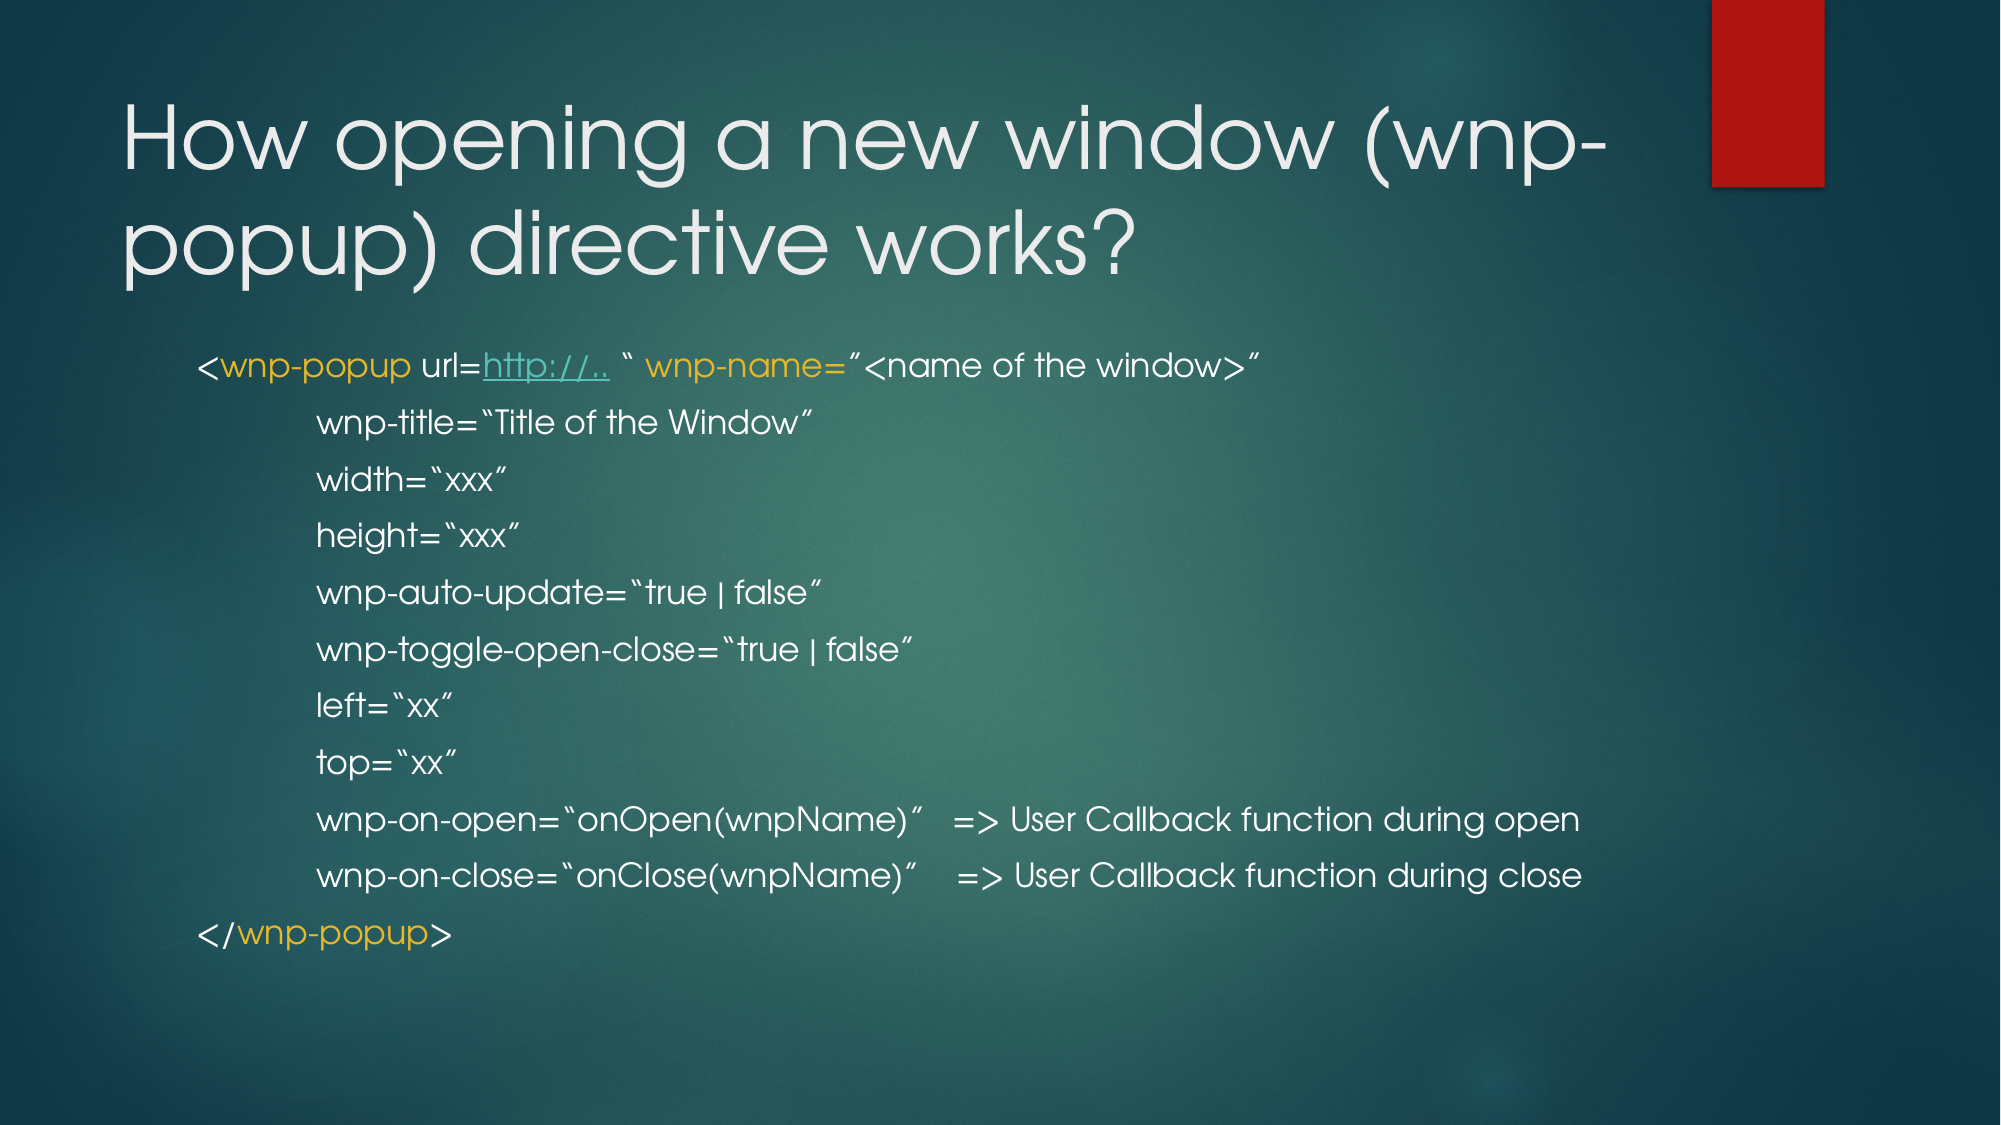

# How opening a new window (wnp-popup) directive works?
<wnp-popup url=http://.. “ wnp-name=”<name of the window>”
	wnp-title=“Title of the Window”
	width=“xxx”
	height=“xxx”
	wnp-auto-update=“true | false”
	wnp-toggle-open-close=“true | false”
	left=“xx”
	top=“xx”
	wnp-on-open=“onOpen(wnpName)”   => User Callback function during open
	wnp-on-close=“onClose(wnpName)”    => User Callback function during close
</wnp-popup>